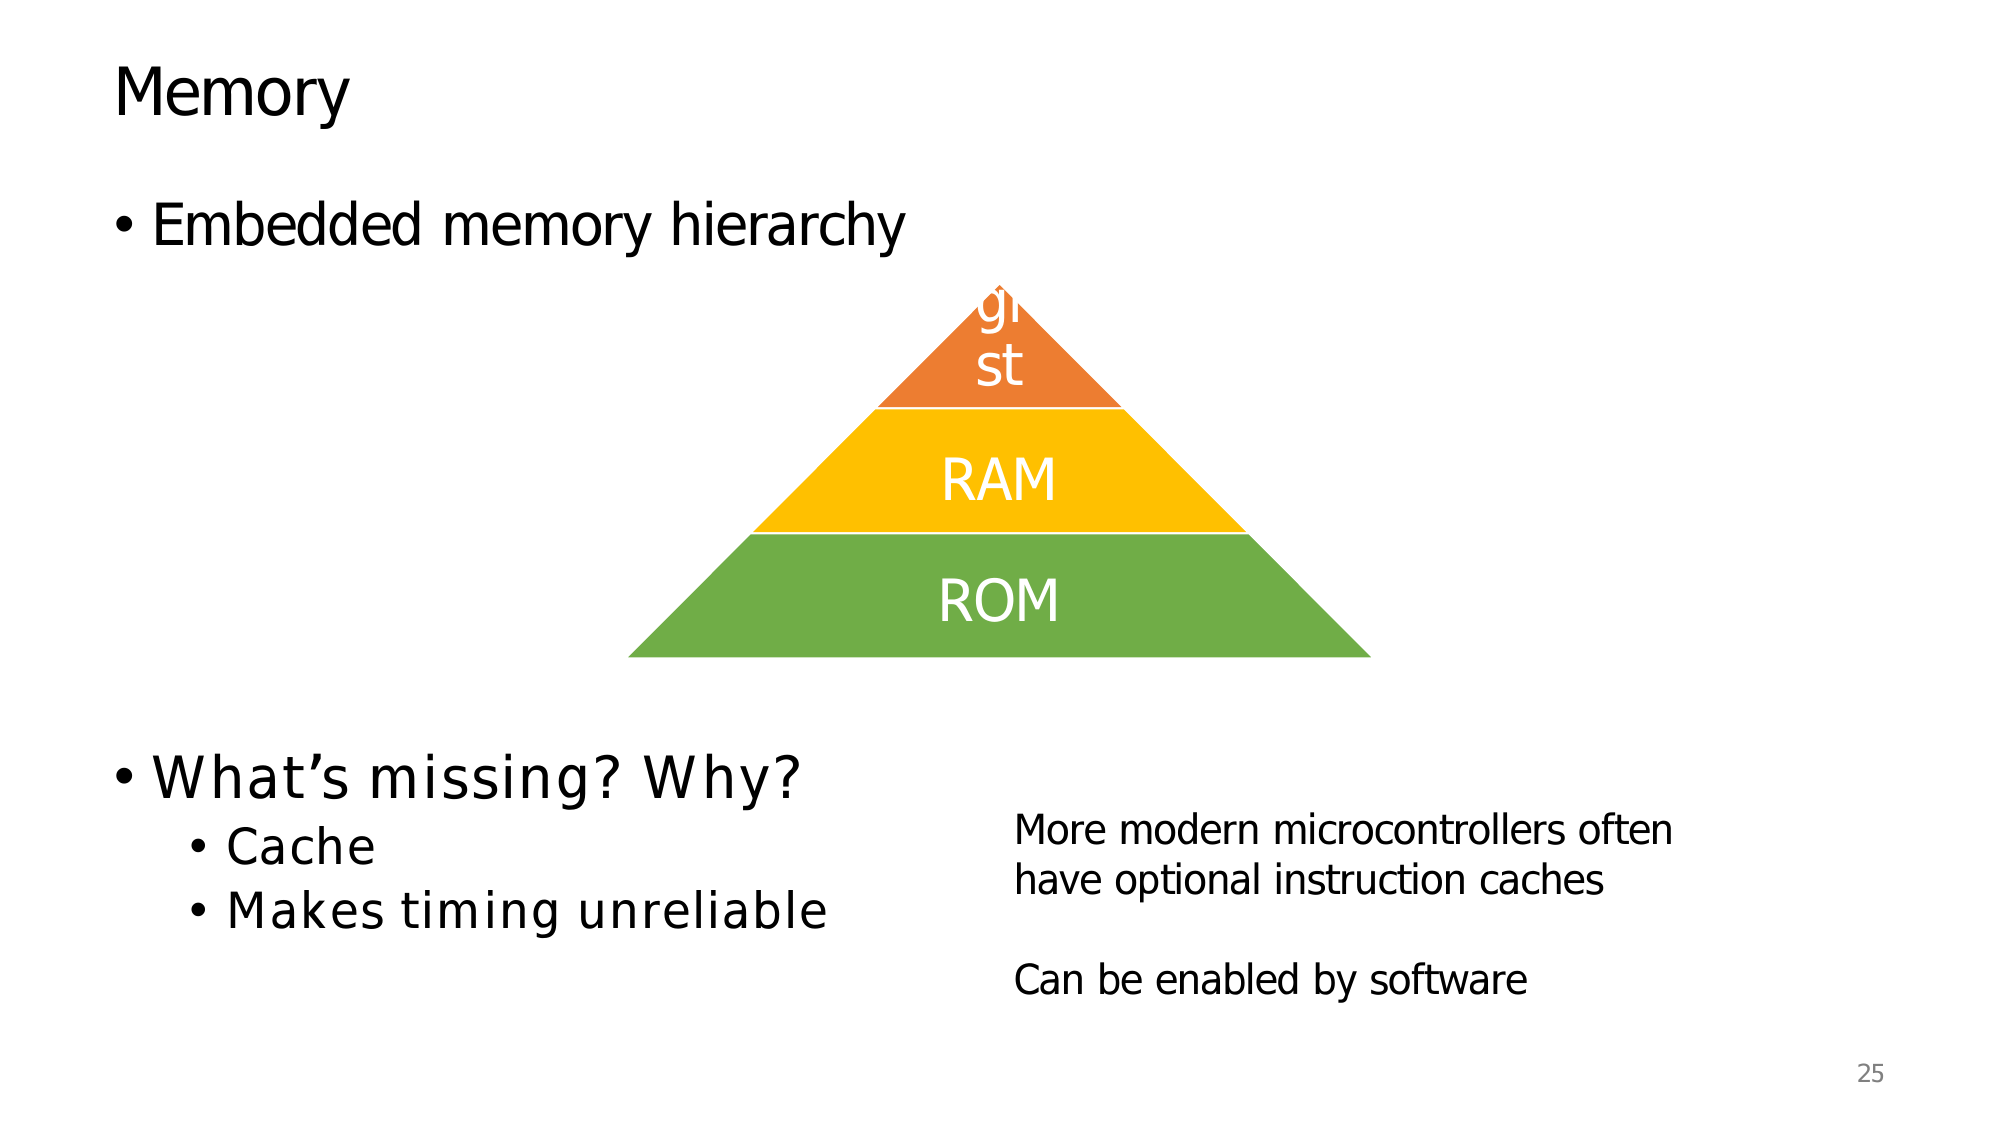

# Memory
Embedded memory hierarchy

What’s missing? Why?
Cache
Makes timing unreliable
Registers
RAM
ROM
More modern microcontrollers often have optional instruction caches

Can be enabled by software
25